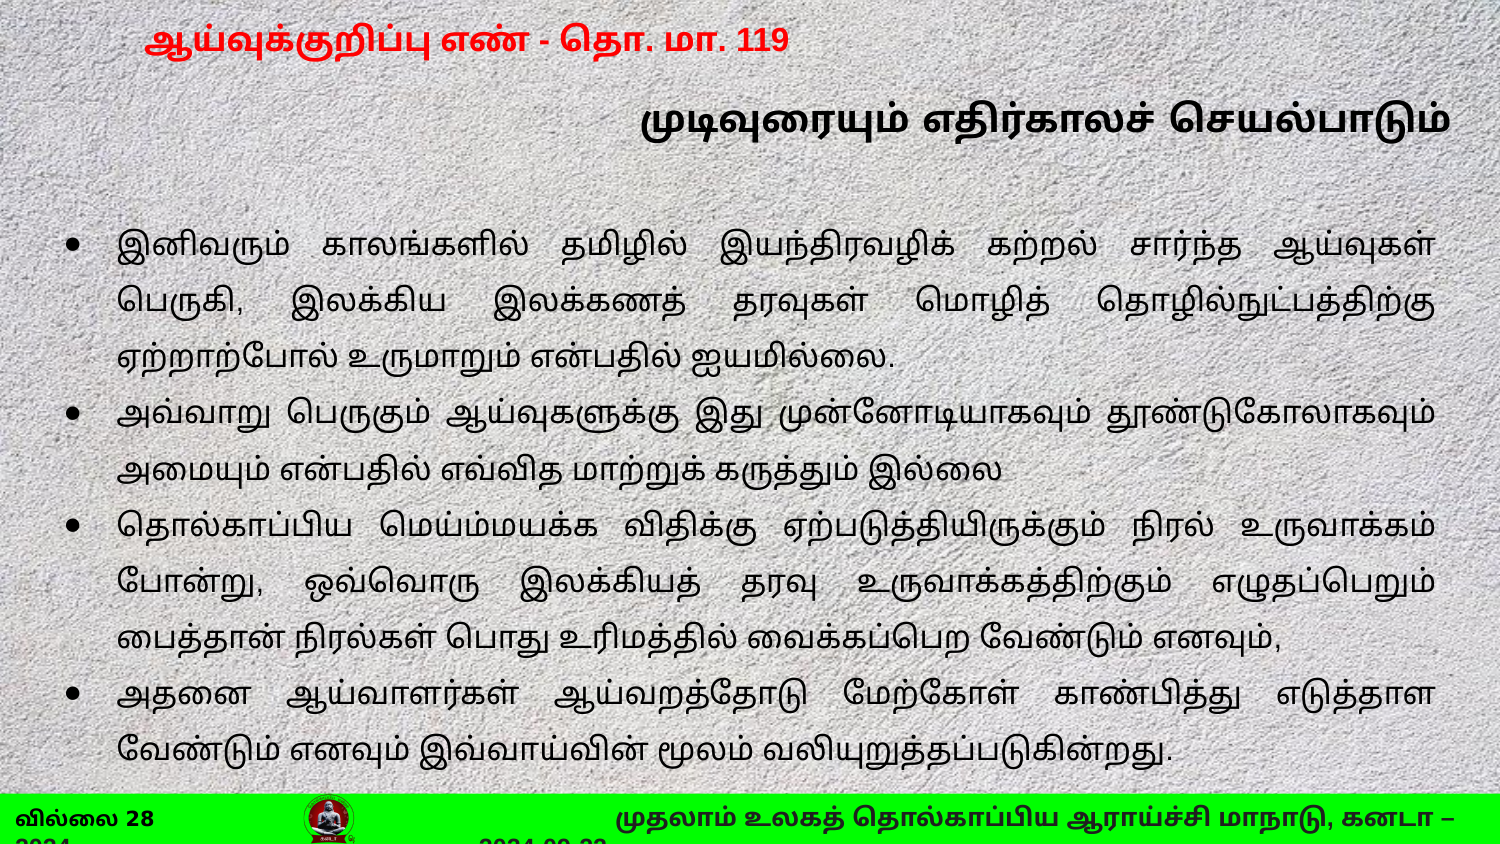

# முடிவுரையும் எதிர்காலச் செயல்பாடும்
இனிவரும் காலங்களில் தமிழில் இயந்திரவழிக் கற்றல் சார்ந்த ஆய்வுகள் பெருகி, இலக்கிய இலக்கணத் தரவுகள் மொழித் தொழில்நுட்பத்திற்கு ஏற்றாற்போல் உருமாறும் என்பதில் ஐயமில்லை.
அவ்வாறு பெருகும் ஆய்வுகளுக்கு இது முன்னோடியாகவும் தூண்டுகோலாகவும் அமையும் என்பதில் எவ்வித மாற்றுக் கருத்தும் இல்லை
தொல்காப்பிய மெய்ம்மயக்க விதிக்கு ஏற்படுத்தியிருக்கும் நிரல் உருவாக்கம் போன்று, ஒவ்வொரு இலக்கியத் தரவு உருவாக்கத்திற்கும் எழுதப்பெறும் பைத்தான் நிரல்கள் பொது உரிமத்தில் வைக்கப்பெற வேண்டும் எனவும்,
அதனை ஆய்வாளர்கள் ஆய்வறத்தோடு மேற்கோள் காண்பித்து எடுத்தாள வேண்டும் எனவும் இவ்வாய்வின் மூலம் வலியுறுத்தப்படுகின்றது.